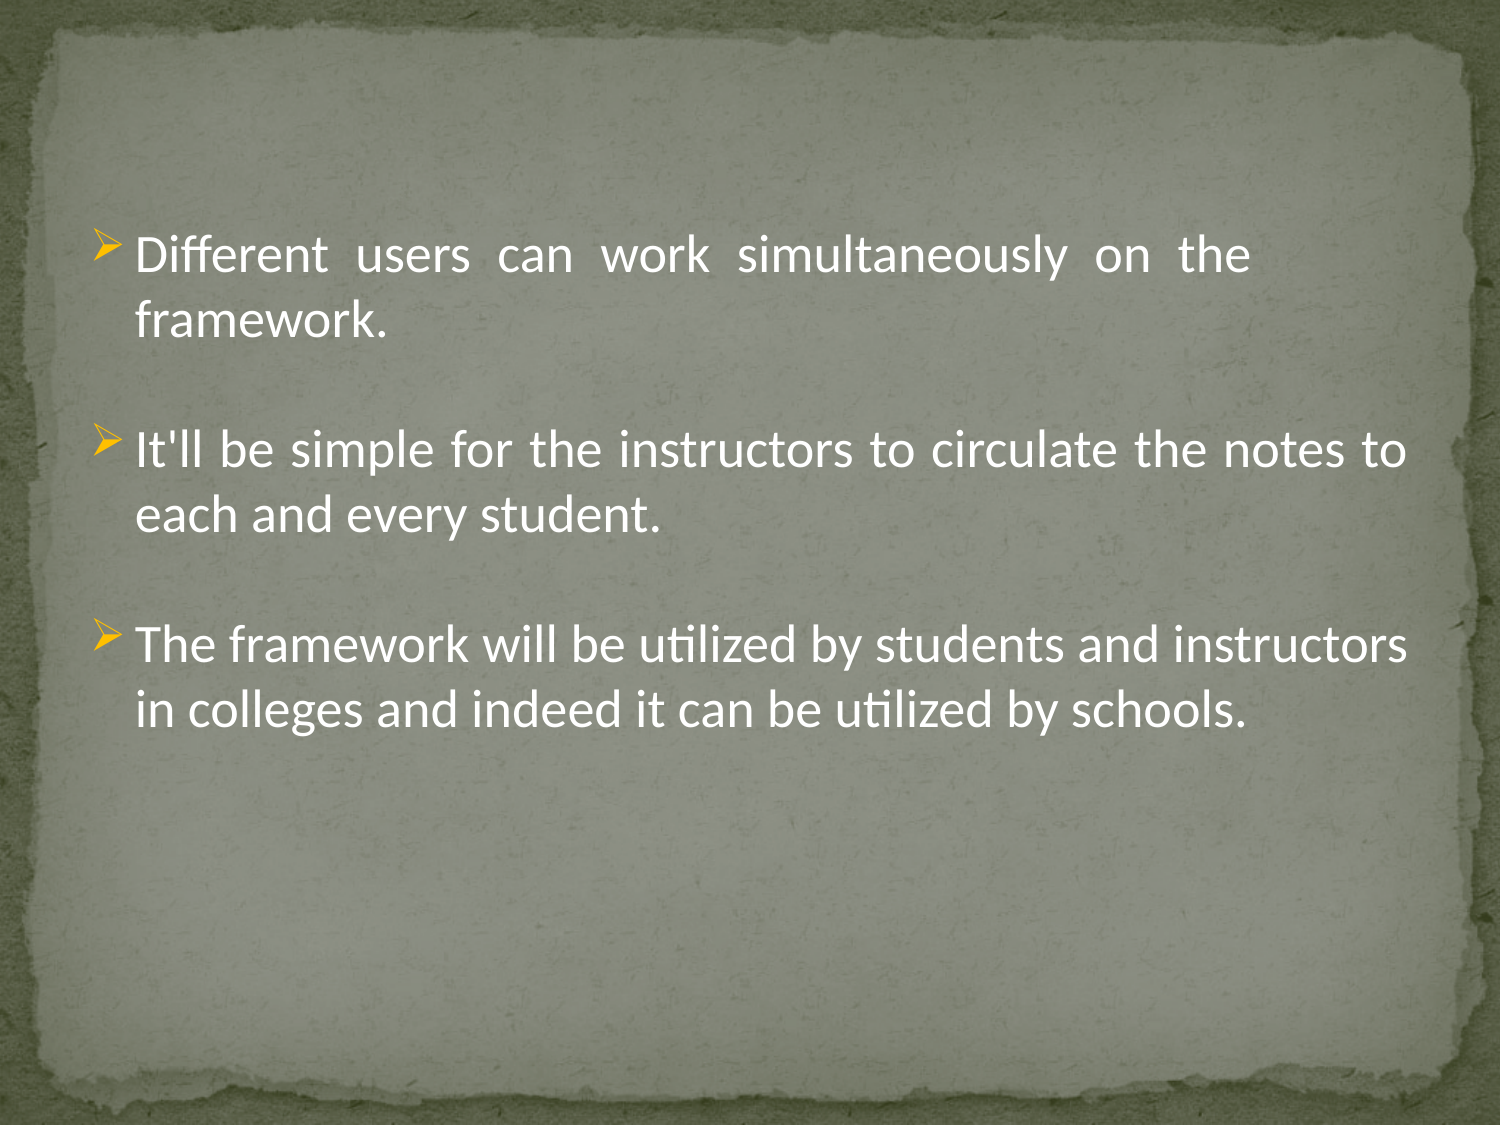

#
Different users can work simultaneously on the       framework.

It'll be simple for the instructors to circulate the notes to each and every student.

The framework will be utilized by students and instructors in colleges and indeed it can be utilized by schools.